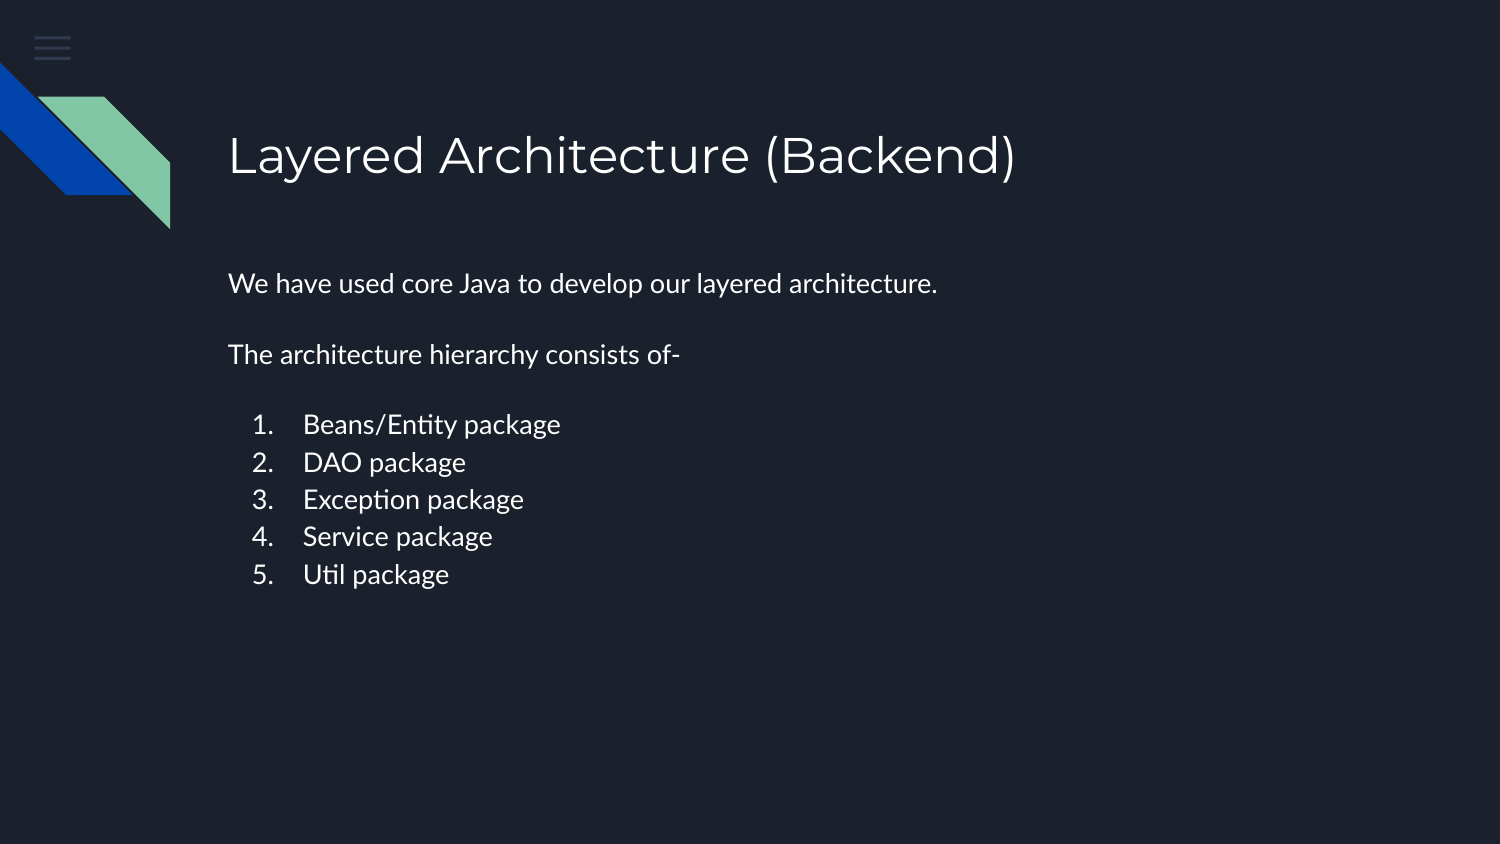

# Layered Architecture (Backend)
We have used core Java to develop our layered architecture.
The architecture hierarchy consists of-
Beans/Entity package
DAO package
Exception package
Service package
Util package